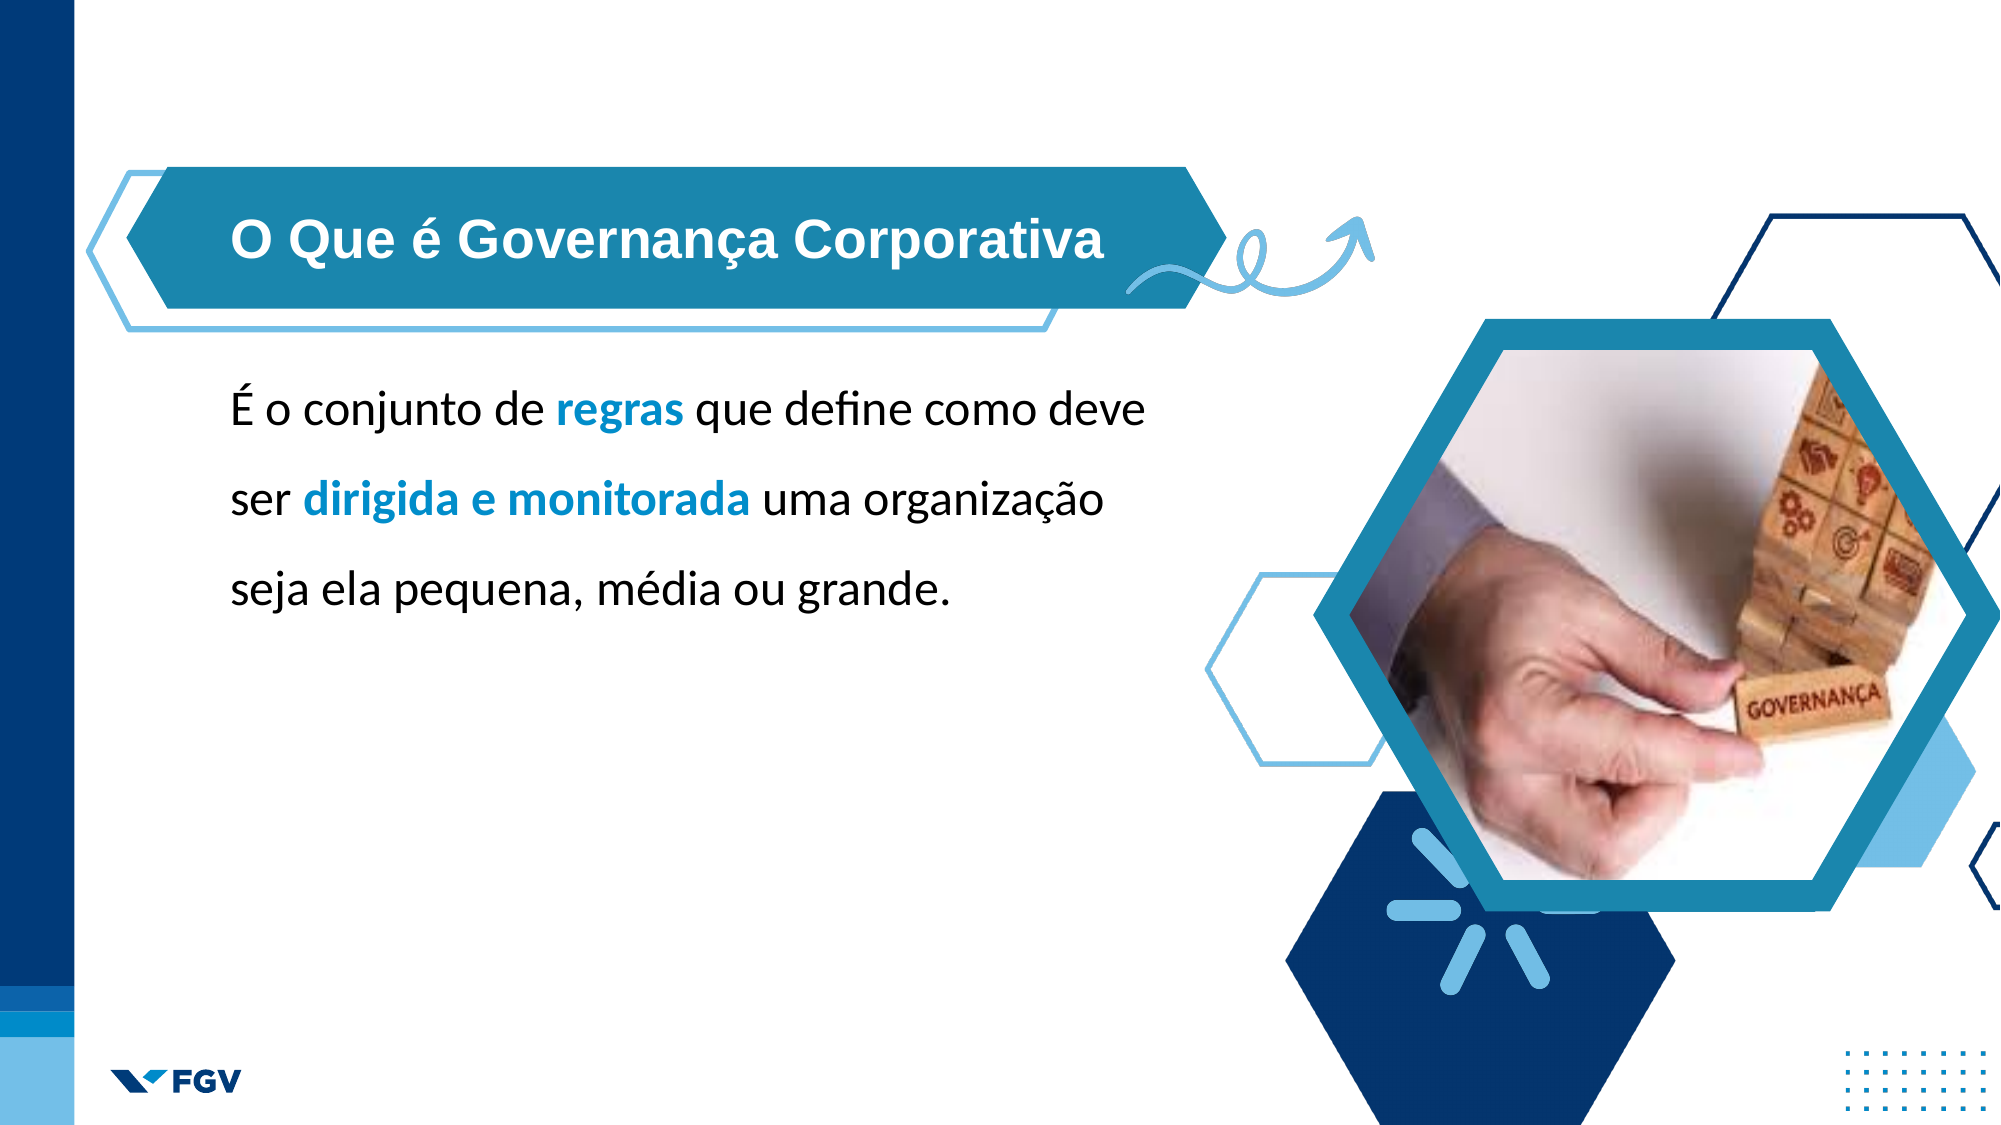

O Que é Governança Corporativa

É o conjunto de regras que define como deve ser dirigida e monitorada uma organização seja ela pequena, média ou grande.